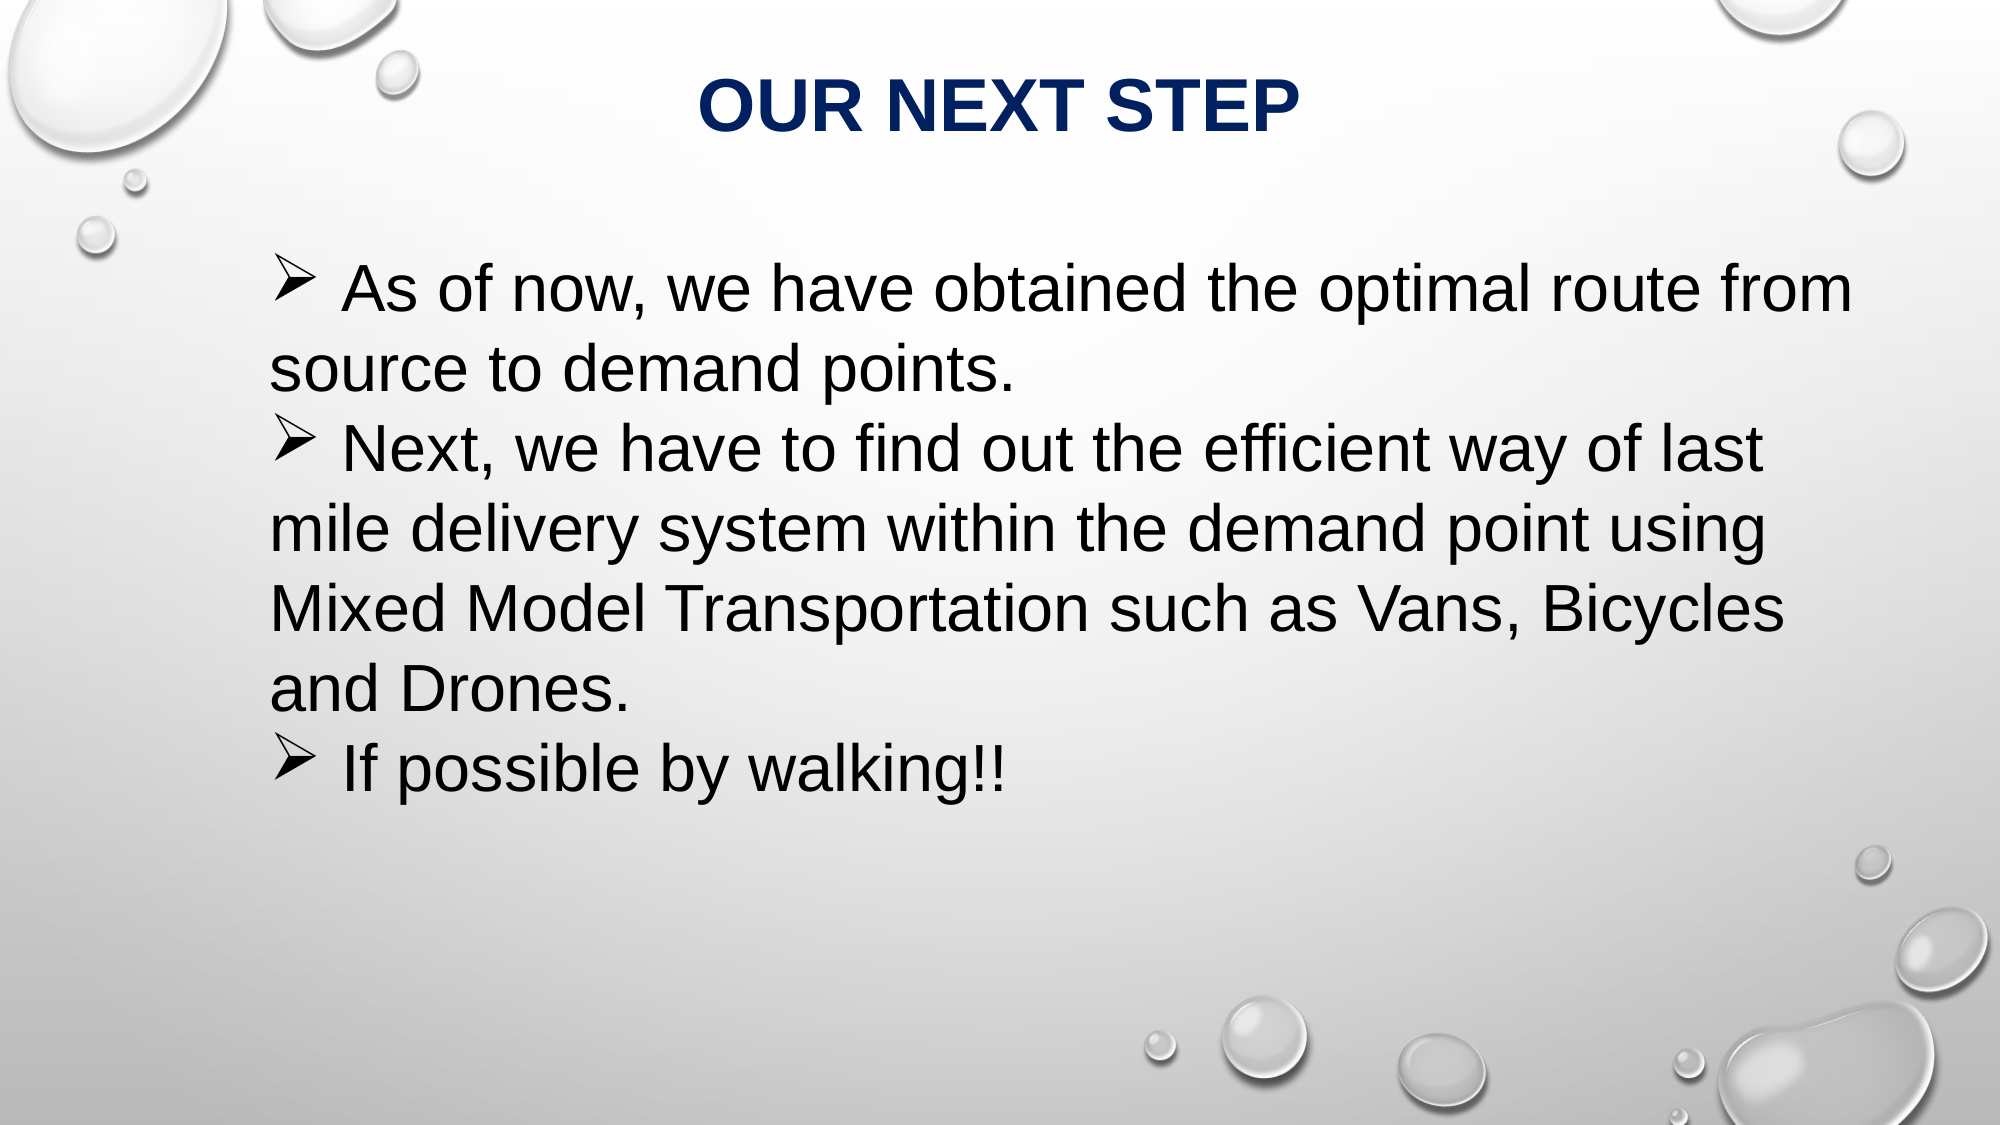

Our Next Step
 As of now, we have obtained the optimal route from source to demand points.
 Next, we have to find out the efficient way of last mile delivery system within the demand point using Mixed Model Transportation such as Vans, Bicycles and Drones.
 If possible by walking!!